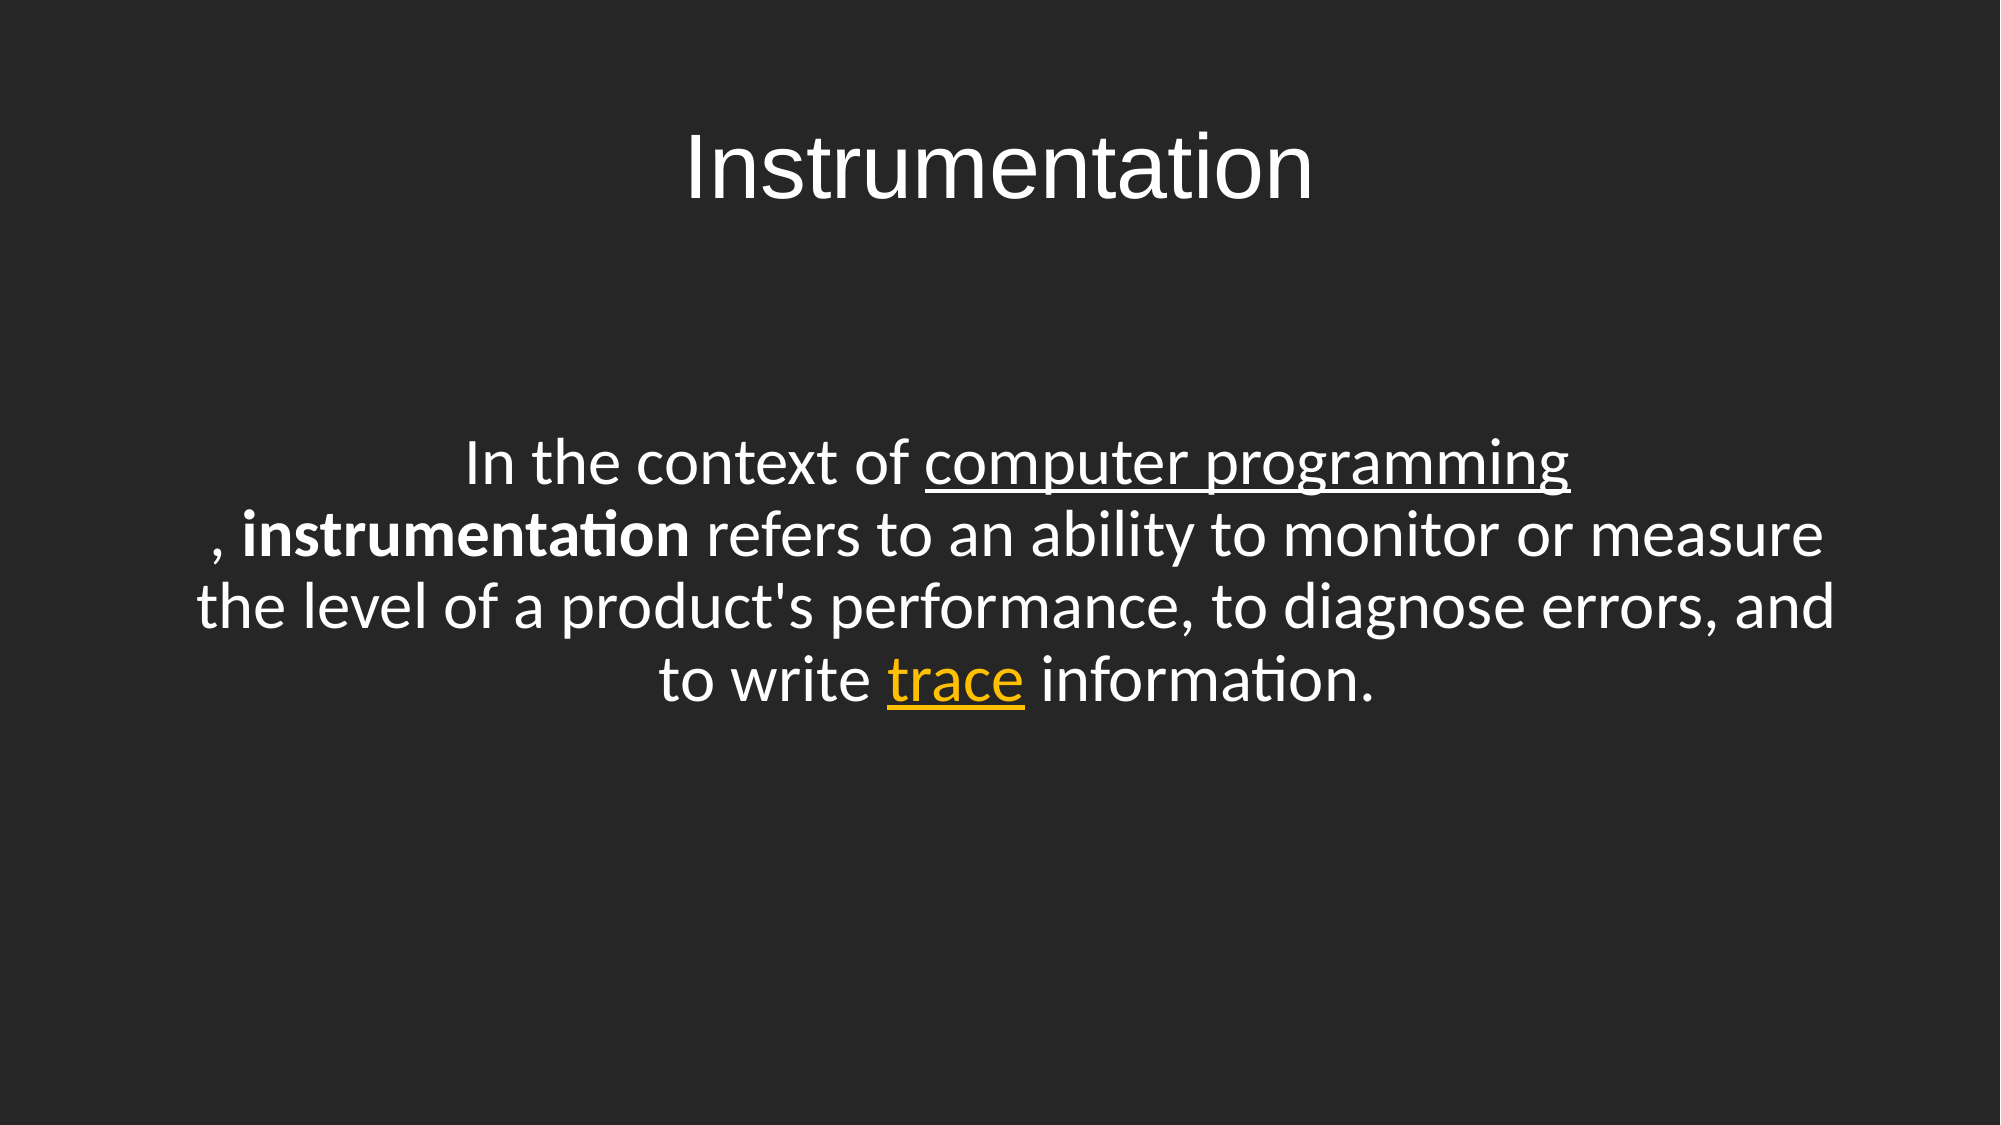

# Instrumentation
In the context of computer programming, instrumentation refers to an ability to monitor or measure the level of a product's performance, to diagnose errors, and to write trace information.